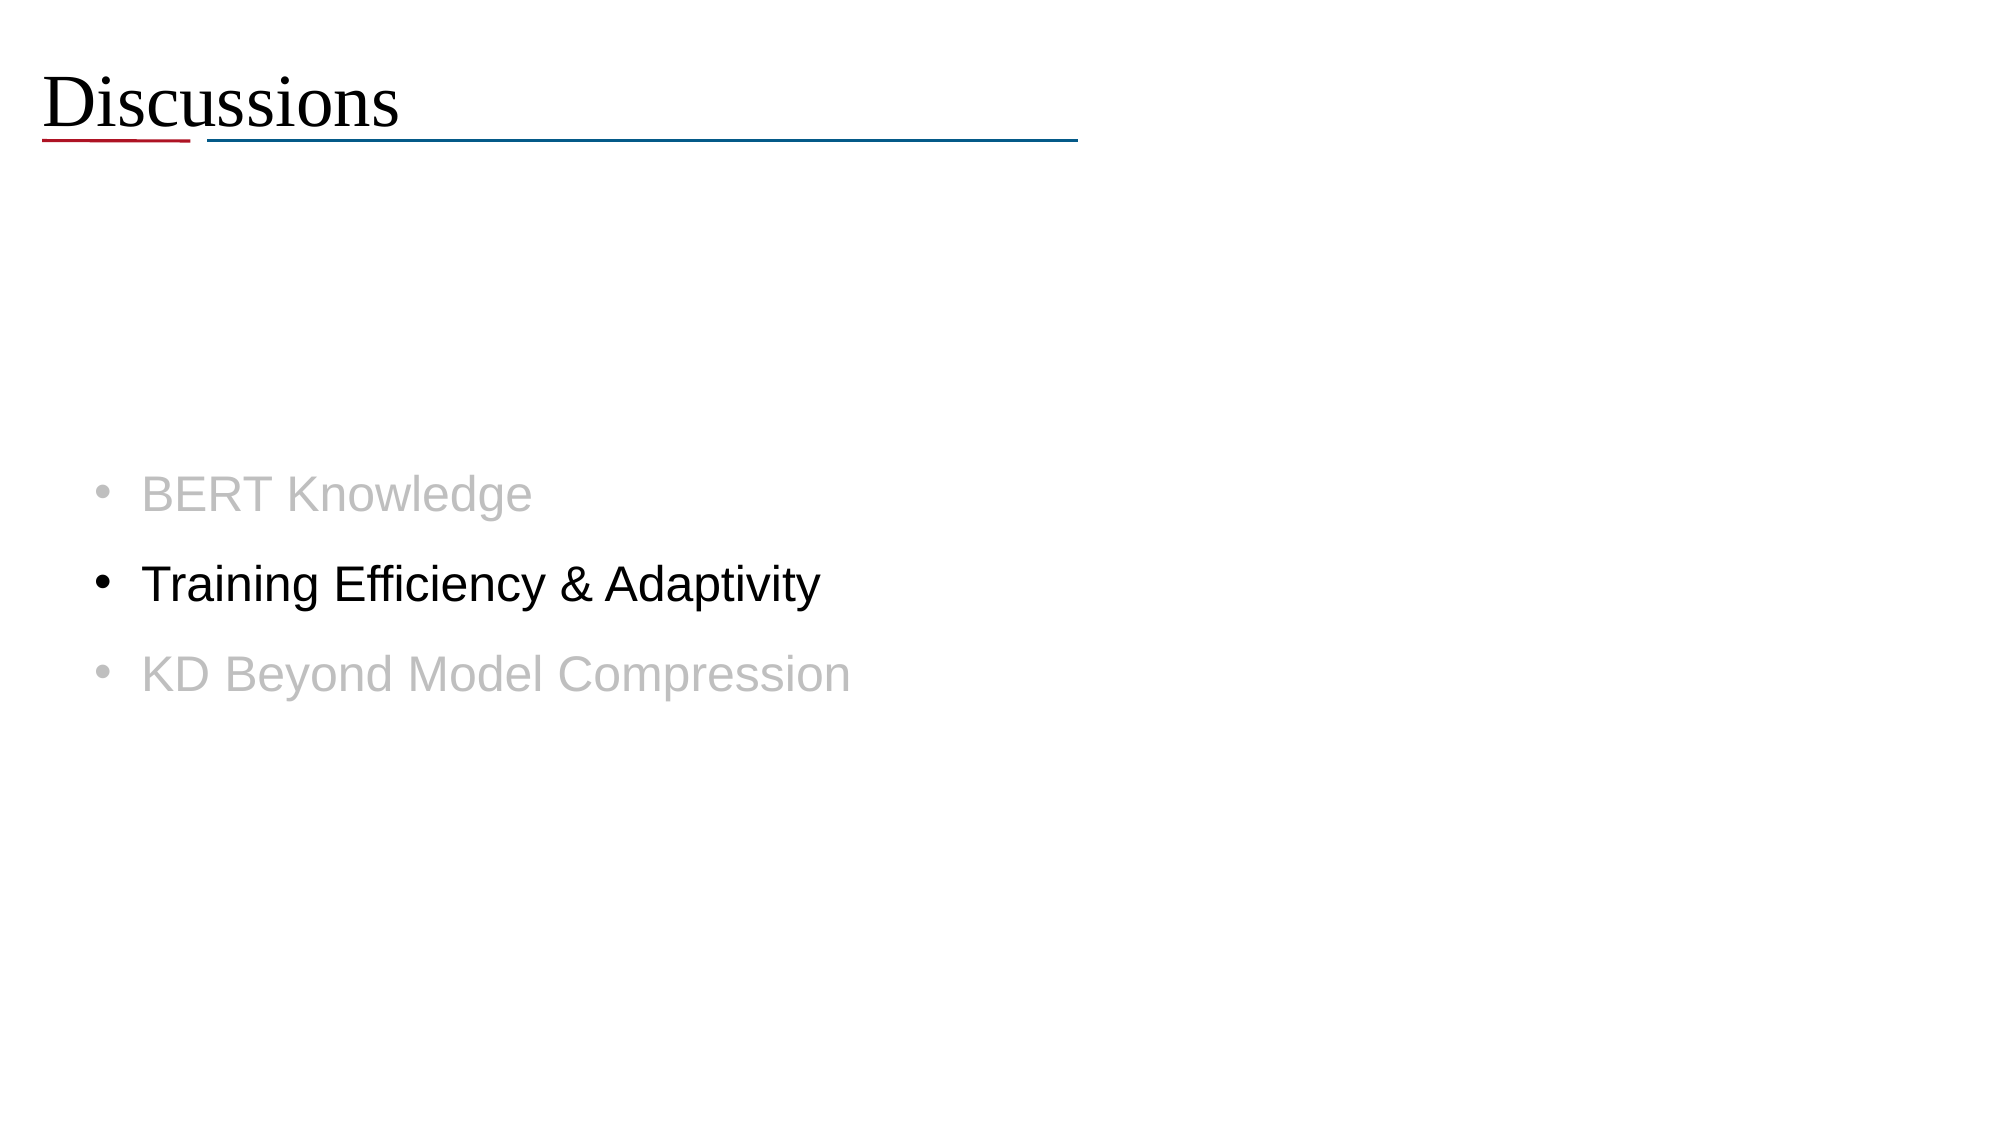

# Discussions
BERT Knowledge
Training Efficiency & Adaptivity
KD Beyond Model Compression